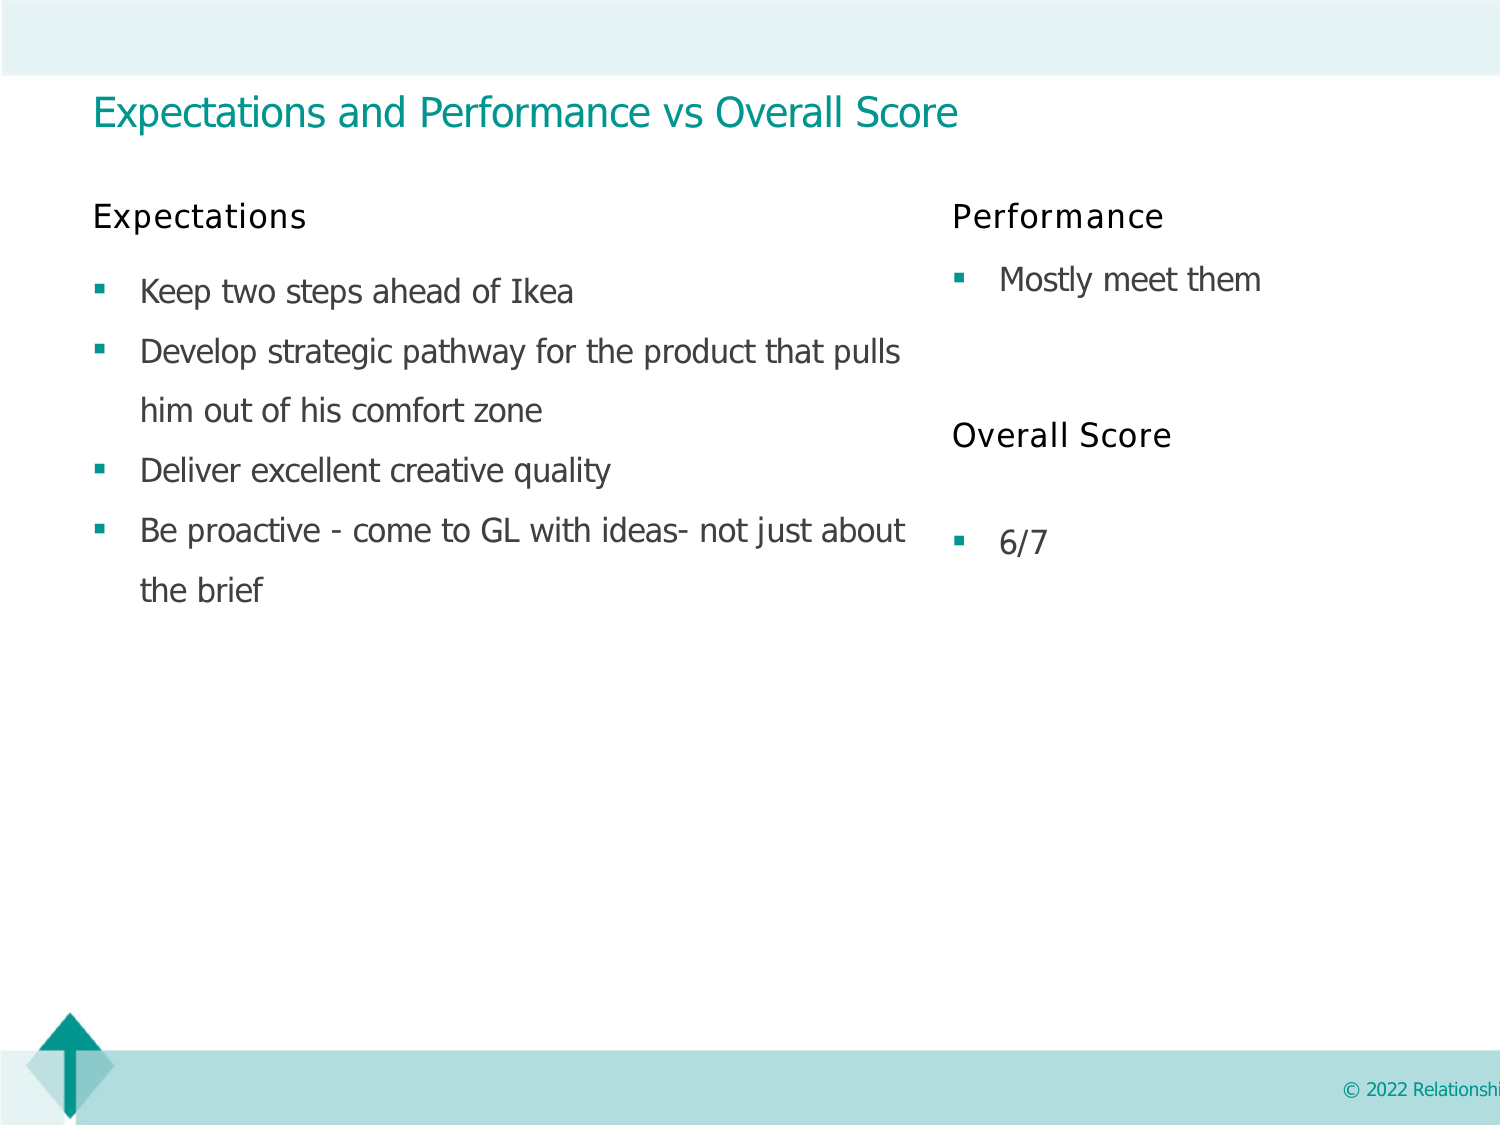

Expectations and Performance vs Overall Score
Expectations
Performance
Keep two steps ahead of Ikea
Develop strategic pathway for the product that pulls him out of his comfort zone
Deliver excellent creative quality
Be proactive - come to GL with ideas- not just about the brief
Mostly meet them
Overall Score

6/7
© 2022 Relationship Audits & Management®